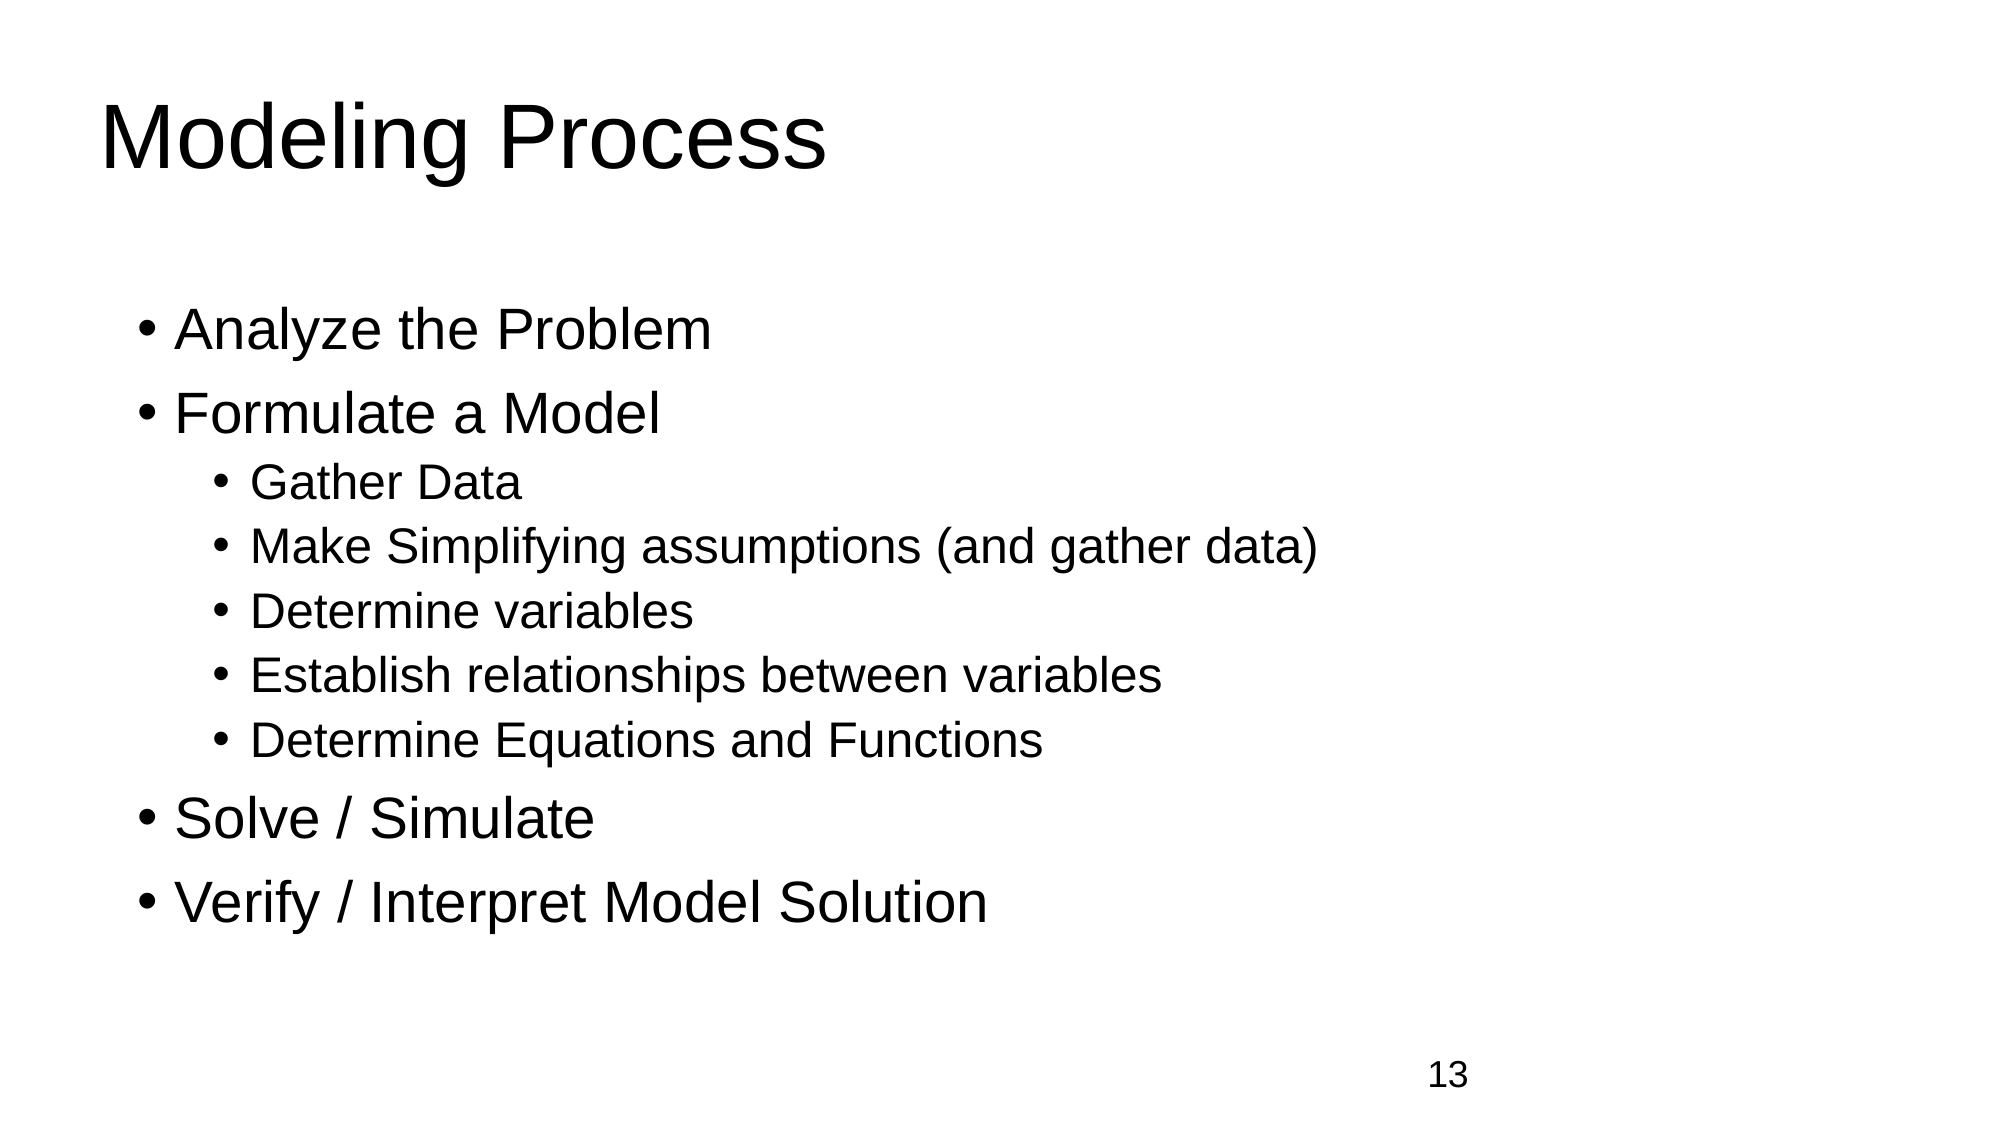

# Modeling Process
Analyze the Problem
Formulate a Model
Gather Data
Make Simplifying assumptions (and gather data)
Determine variables
Establish relationships between variables
Determine Equations and Functions
Solve / Simulate
Verify / Interpret Model Solution

13